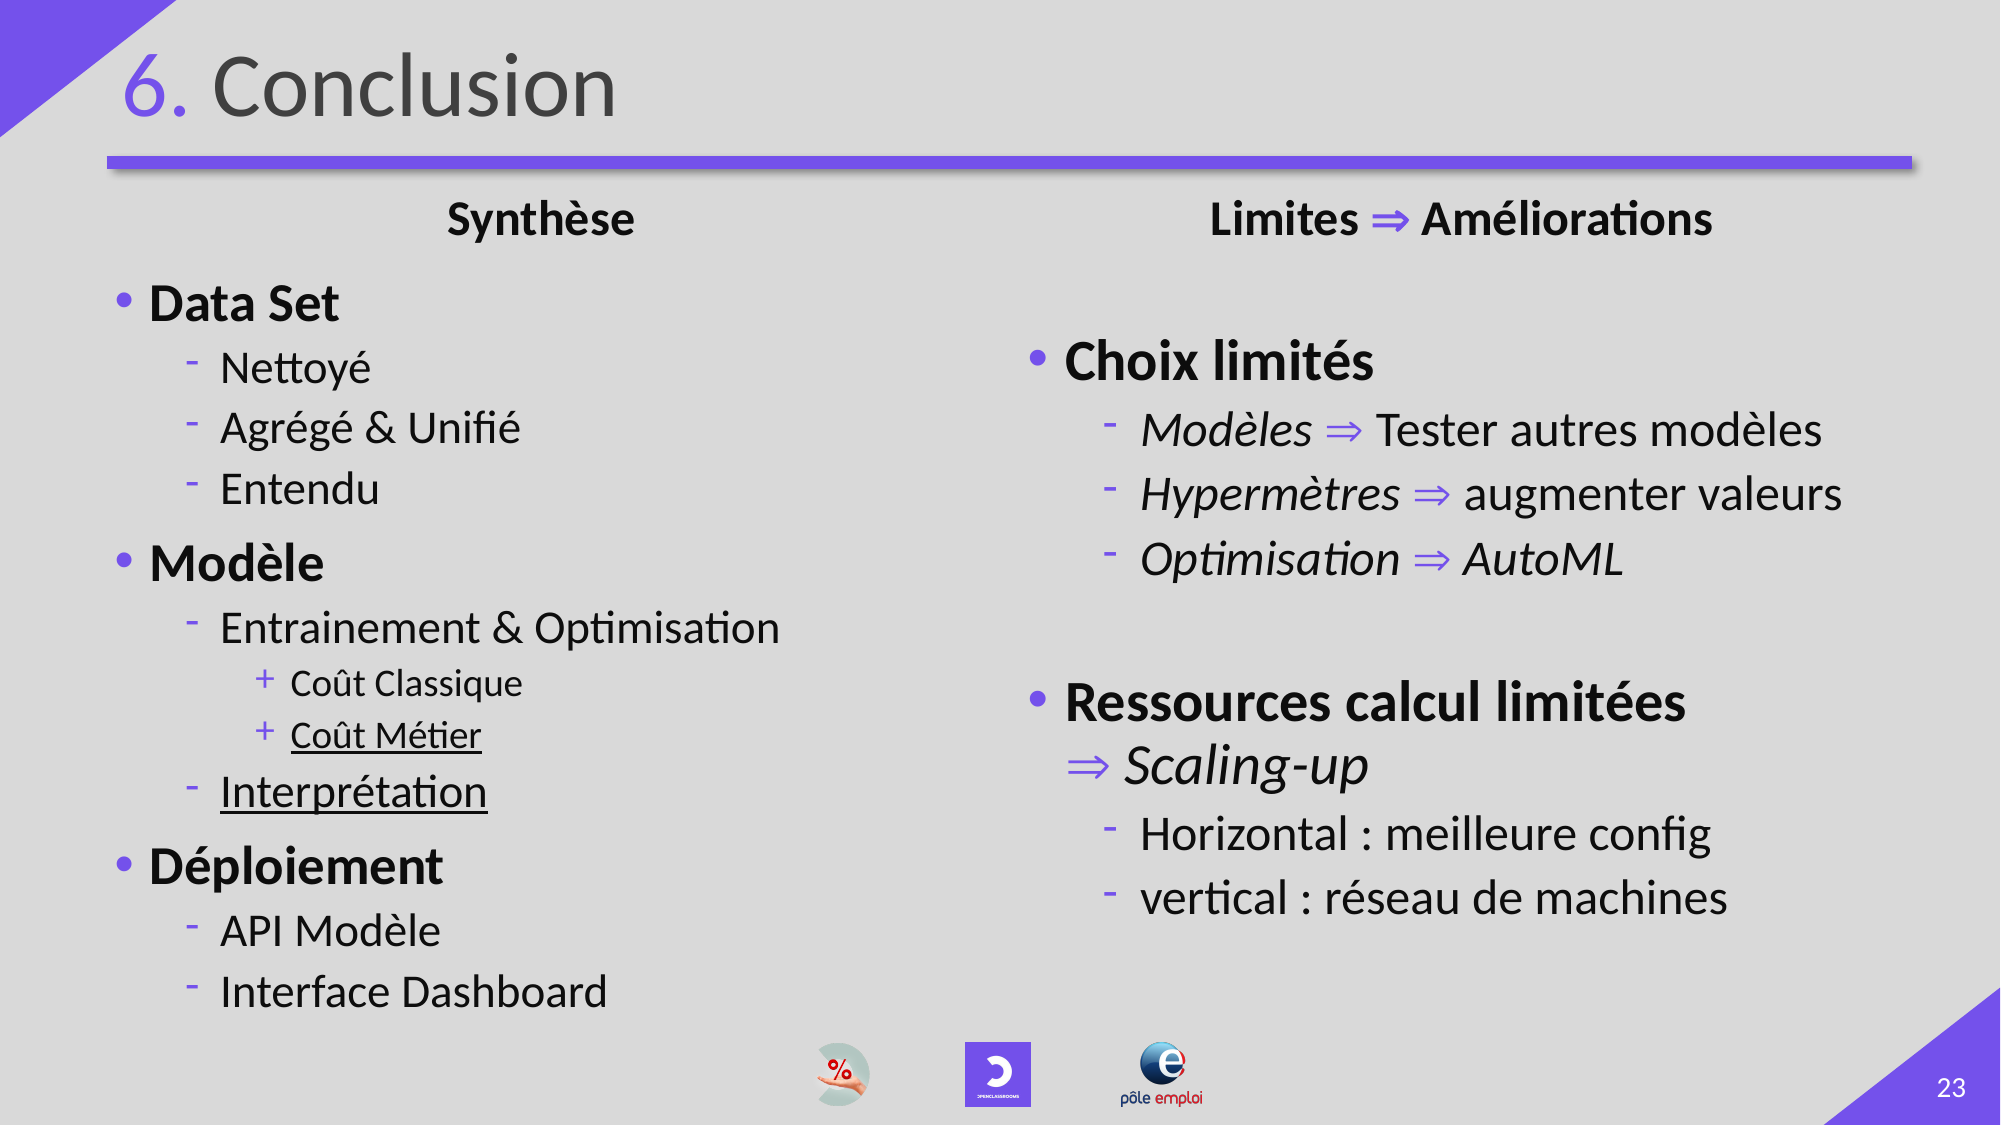

# 6. Conclusion
Limites ⇒ Améliorations
Synthèse

Choix limités
Modèles ⇒ Tester autres modèles
Hypermètres ⇒ augmenter valeurs
Optimisation ⇒ AutoML

Ressources calcul limitées
⇒ Scaling-up
Horizontal : meilleure config
vertical : réseau de machines

Data Set
Nettoyé
Agrégé & Unifié
Entendu
Modèle
Entrainement & Optimisation
Coût Classique
Coût Métier
Interprétation
Déploiement
API Modèle
Interface Dashboard

23